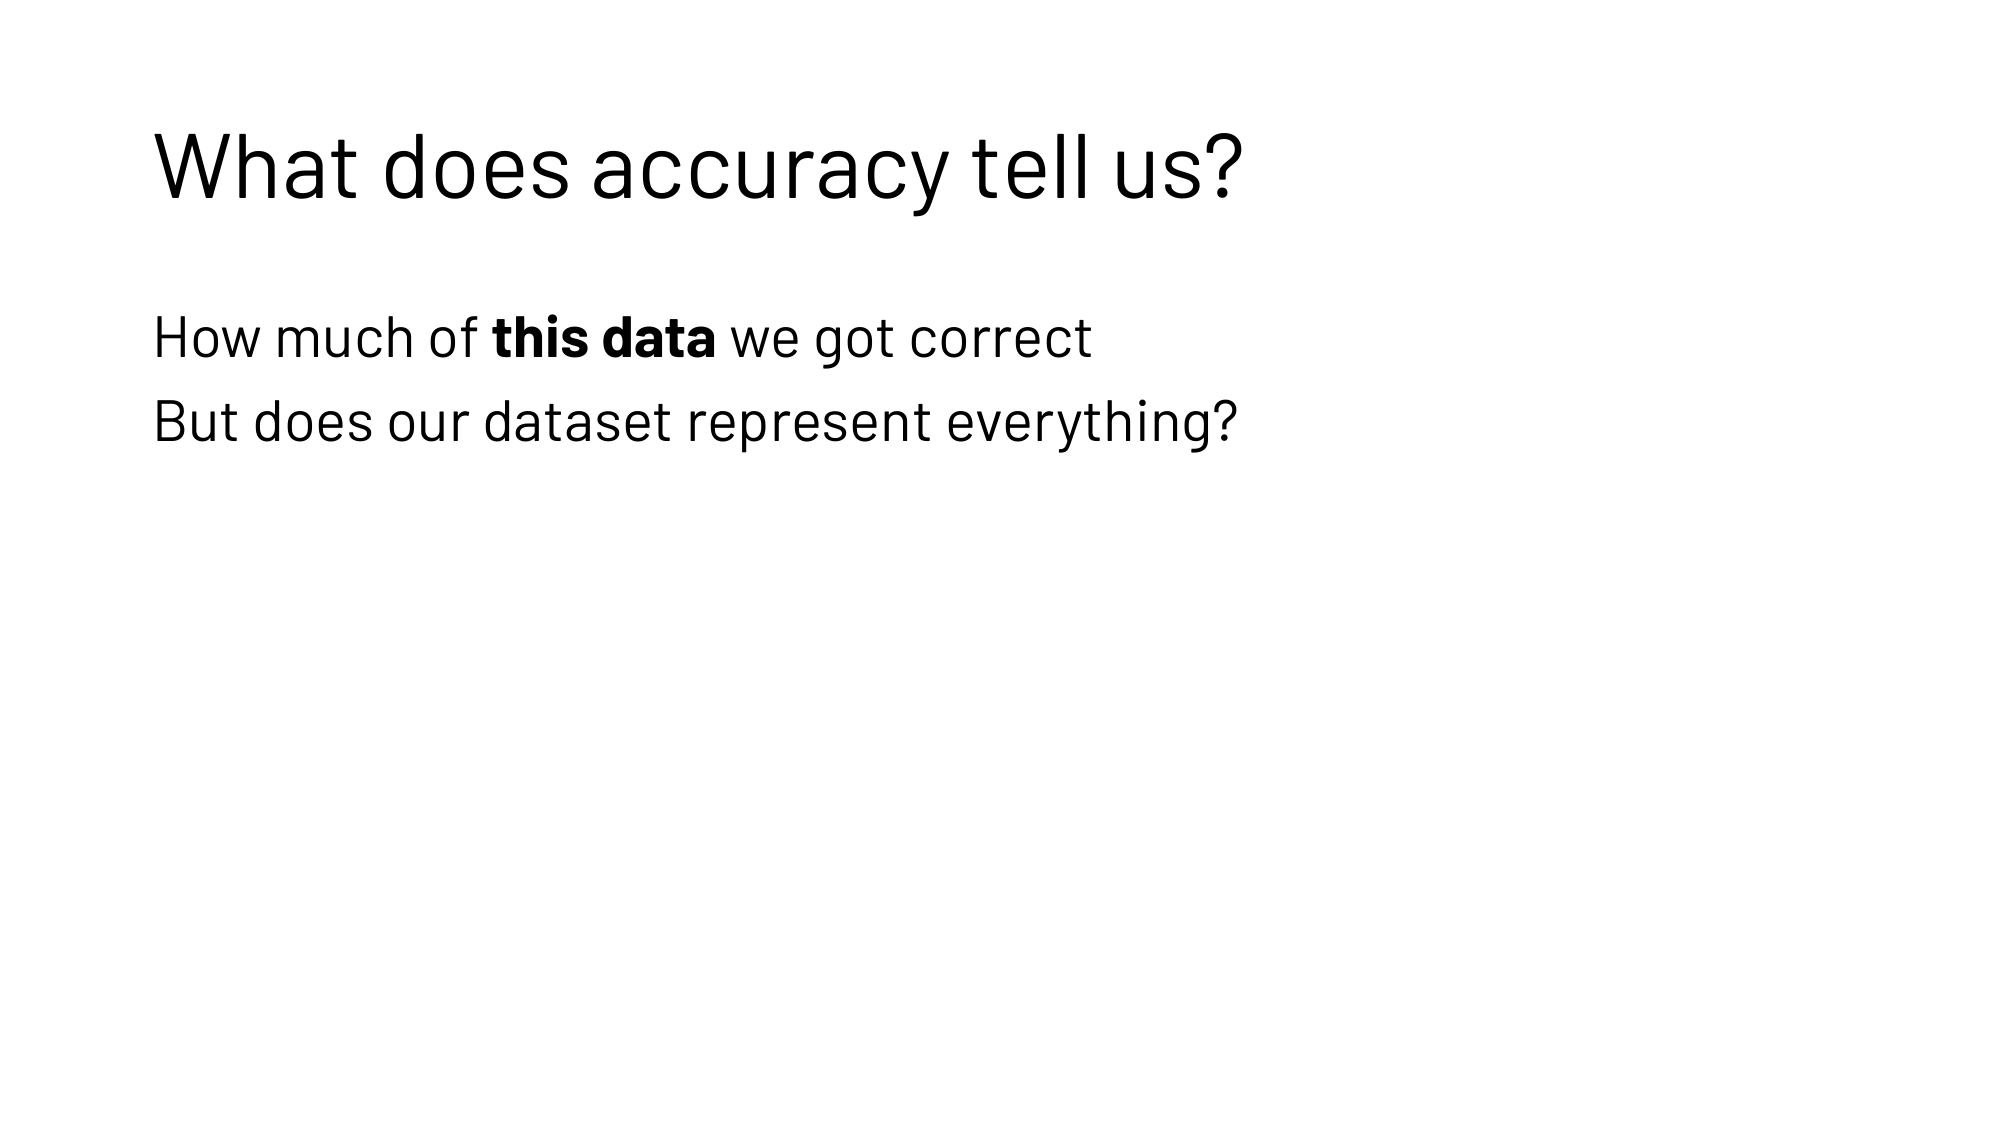

# What does accuracy tell us?
How much of this data we got correct
But does our dataset represent everything?